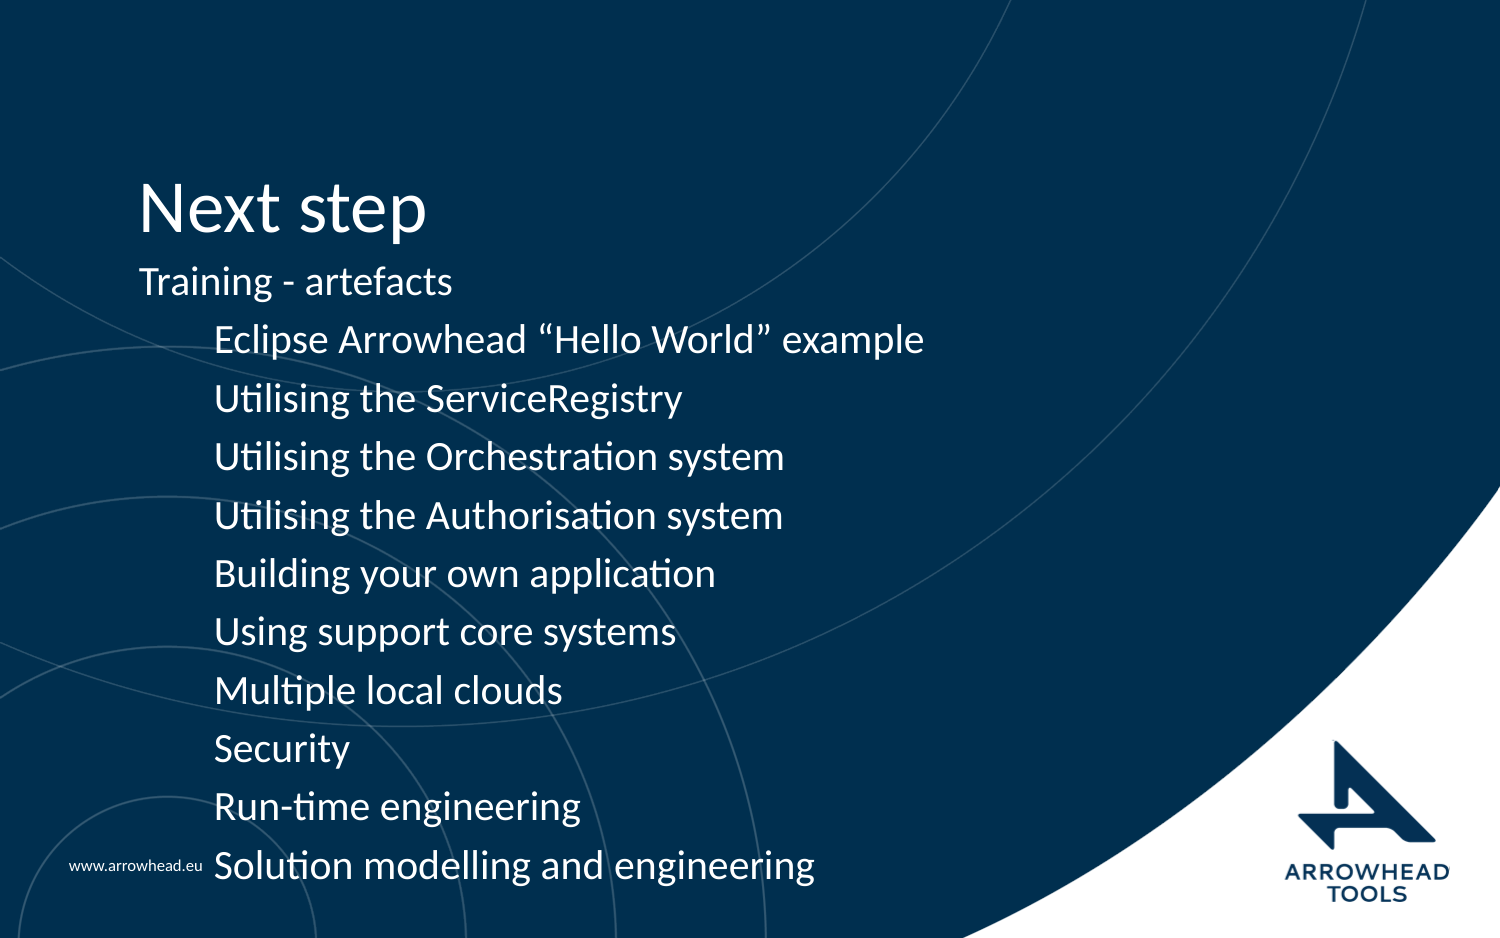

# Next step
Training - artefacts
Eclipse Arrowhead “Hello World” example
Utilising the ServiceRegistry
Utilising the Orchestration system
Utilising the Authorisation system
Building your own application
Using support core systems
Multiple local clouds
Security
Run-time engineering
Solution modelling and engineering